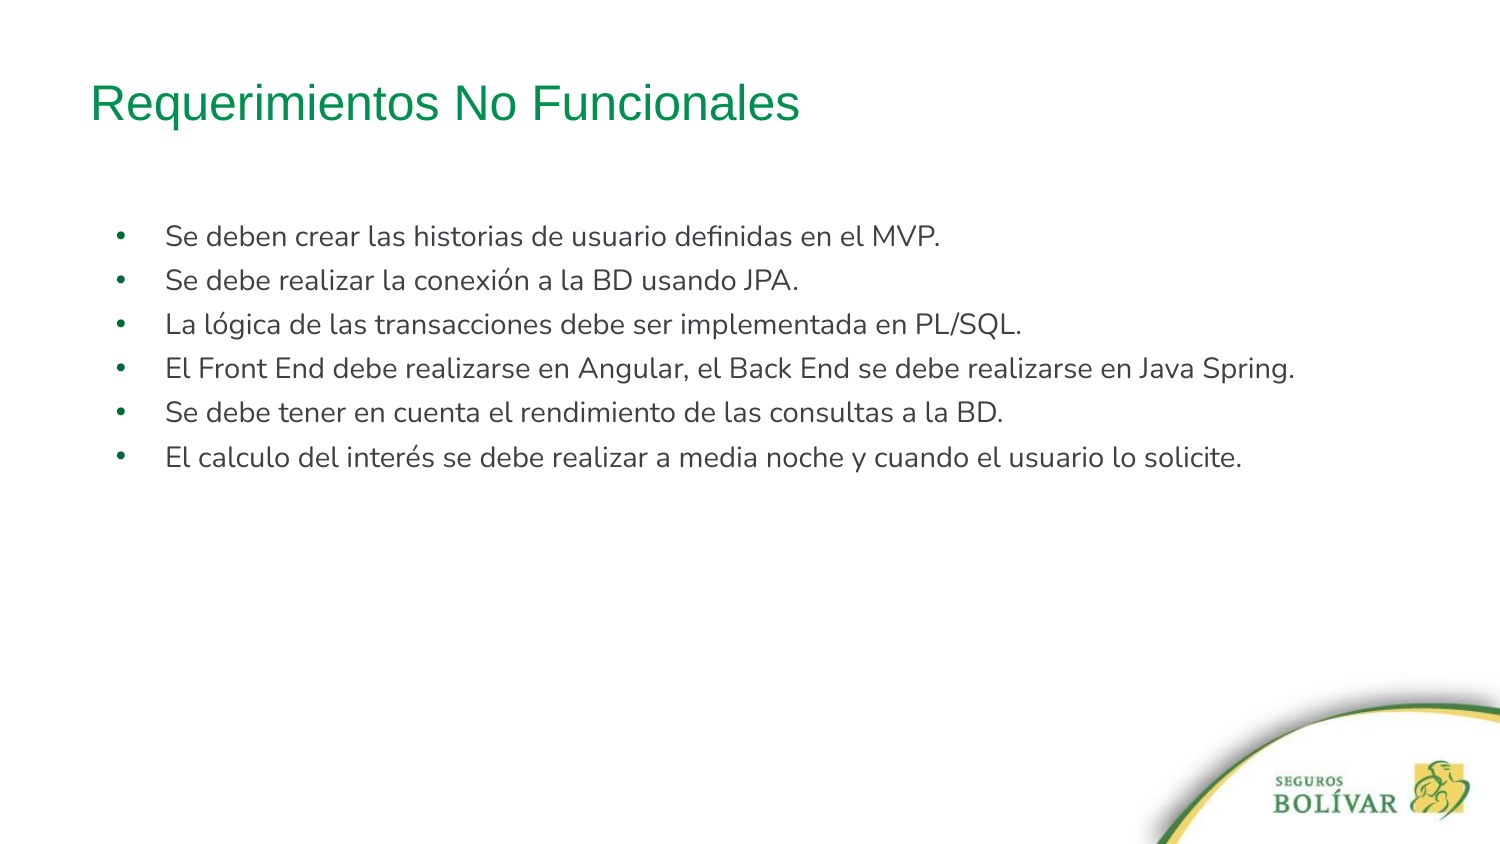

# Requerimientos No Funcionales
Se deben crear las historias de usuario definidas en el MVP.
Se debe realizar la conexión a la BD usando JPA.
La lógica de las transacciones debe ser implementada en PL/SQL.
El Front End debe realizarse en Angular, el Back End se debe realizarse en Java Spring.
Se debe tener en cuenta el rendimiento de las consultas a la BD.
El calculo del interés se debe realizar a media noche y cuando el usuario lo solicite.